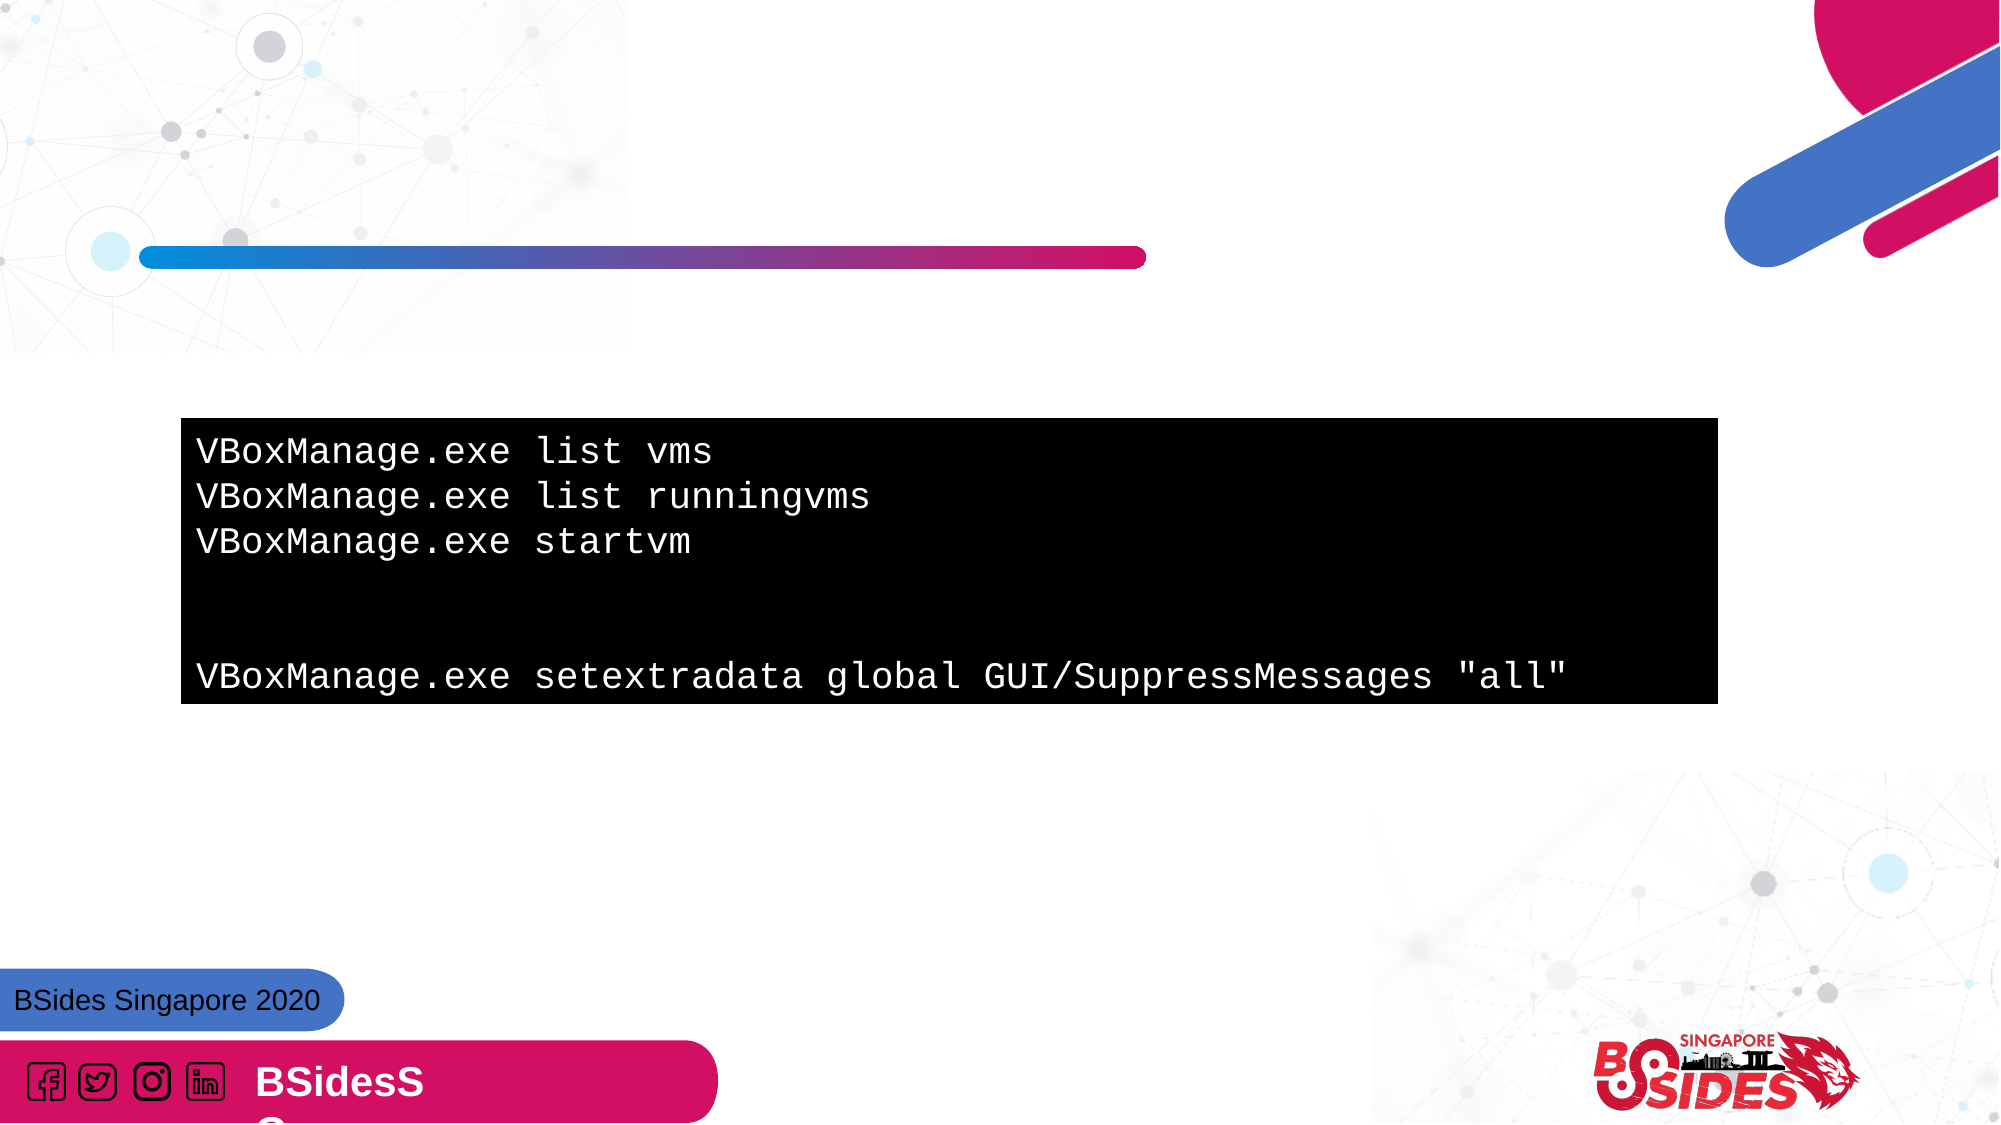

#

VBoxManage.exe list vms
VBoxManage.exe list runningvms
VBoxManage.exe startvm

VBoxManage.exe setextradata global GUI/SuppressMessages "all"